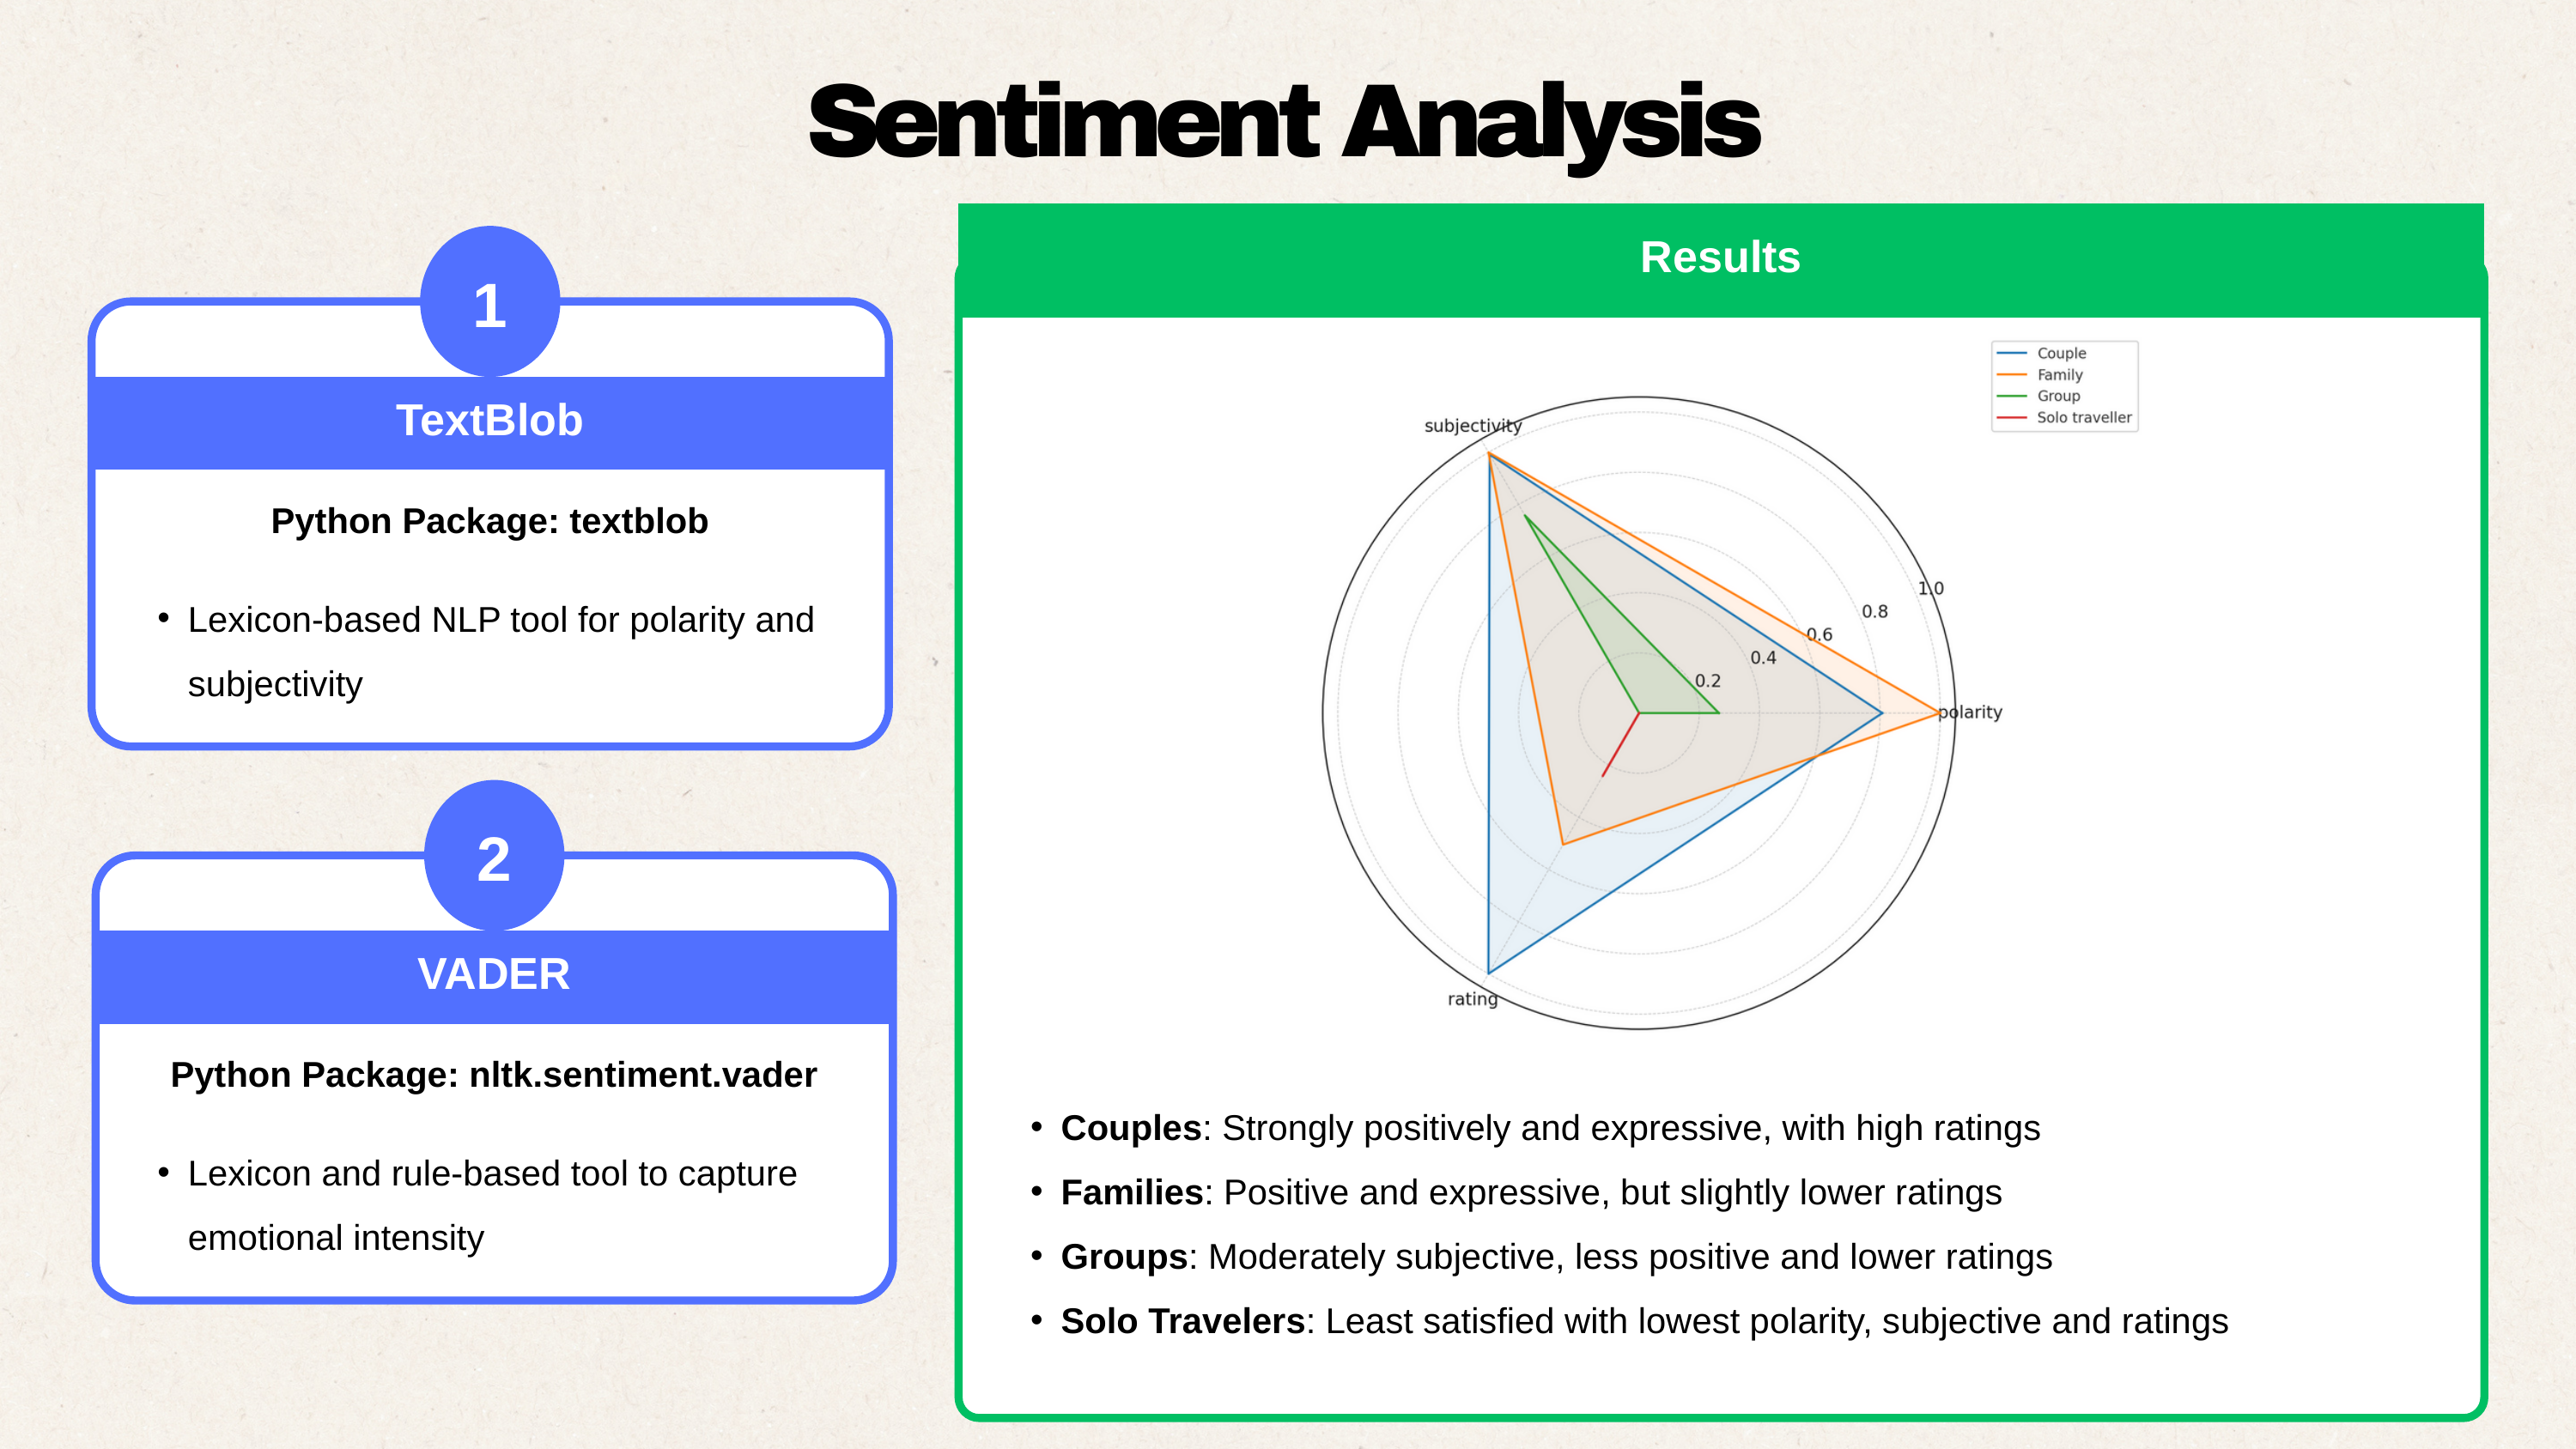

Sentiment Analysis

Results

1

TextBlob
Python Package: textblob
Lexicon-based NLP tool for polarity and subjectivity

2

VADER
Python Package: nltk.sentiment.vader
Couples: Strongly positively and expressive, with high ratings
Families: Positive and expressive, but slightly lower ratings
Groups: Moderately subjective, less positive and lower ratings
Solo Travelers: Least satisfied with lowest polarity, subjective and ratings
Lexicon and rule-based tool to capture emotional intensity